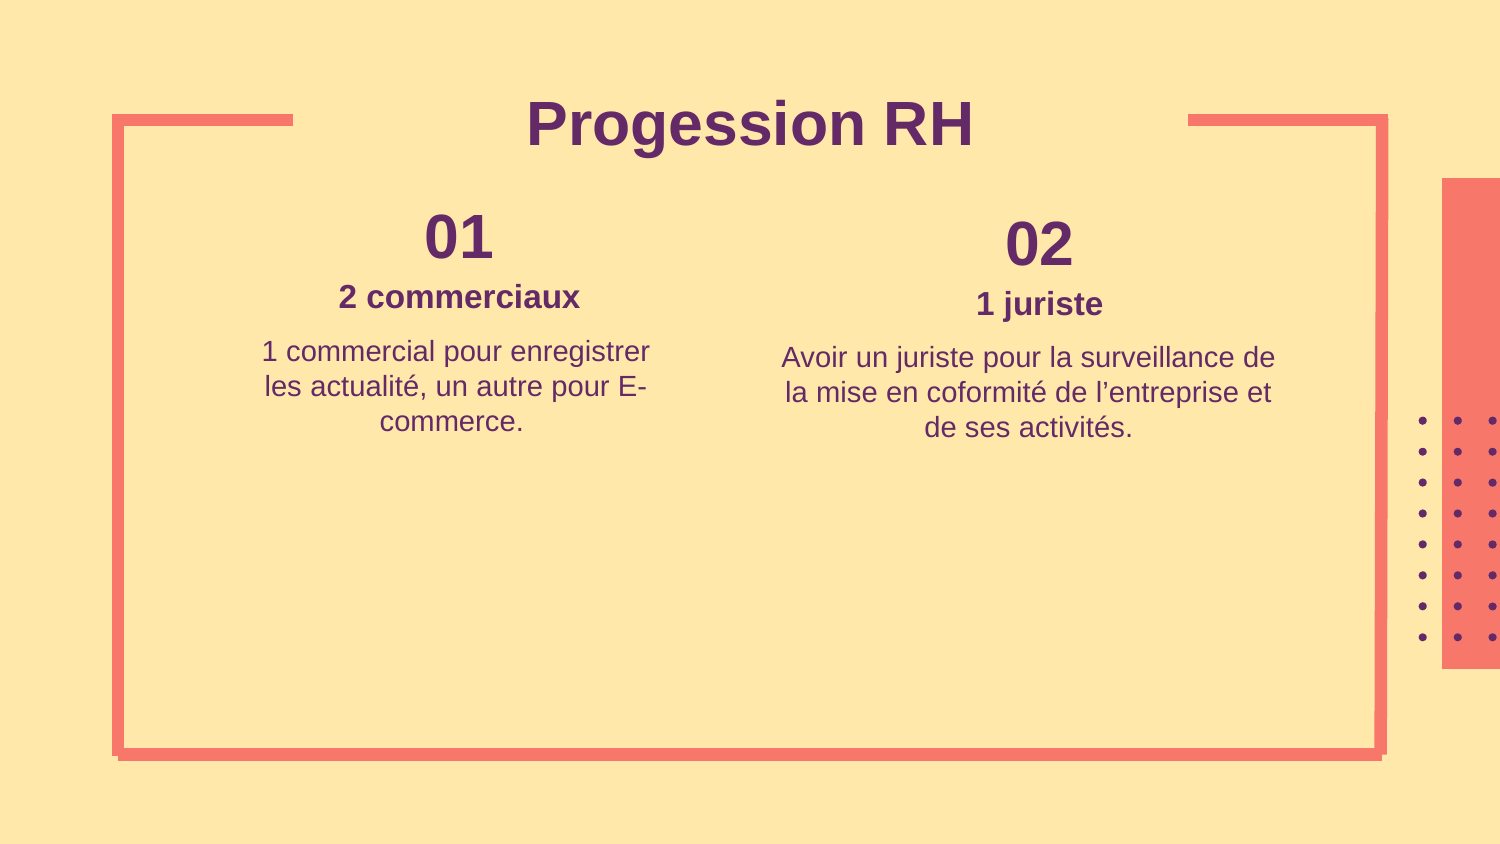

# Progession RH
01
02
2 commerciaux
1 juriste
1 commercial pour enregistrer les actualité, un autre pour E-commerce.
Avoir un juriste pour la surveillance de la mise en coformité de l’entreprise et de ses activités.